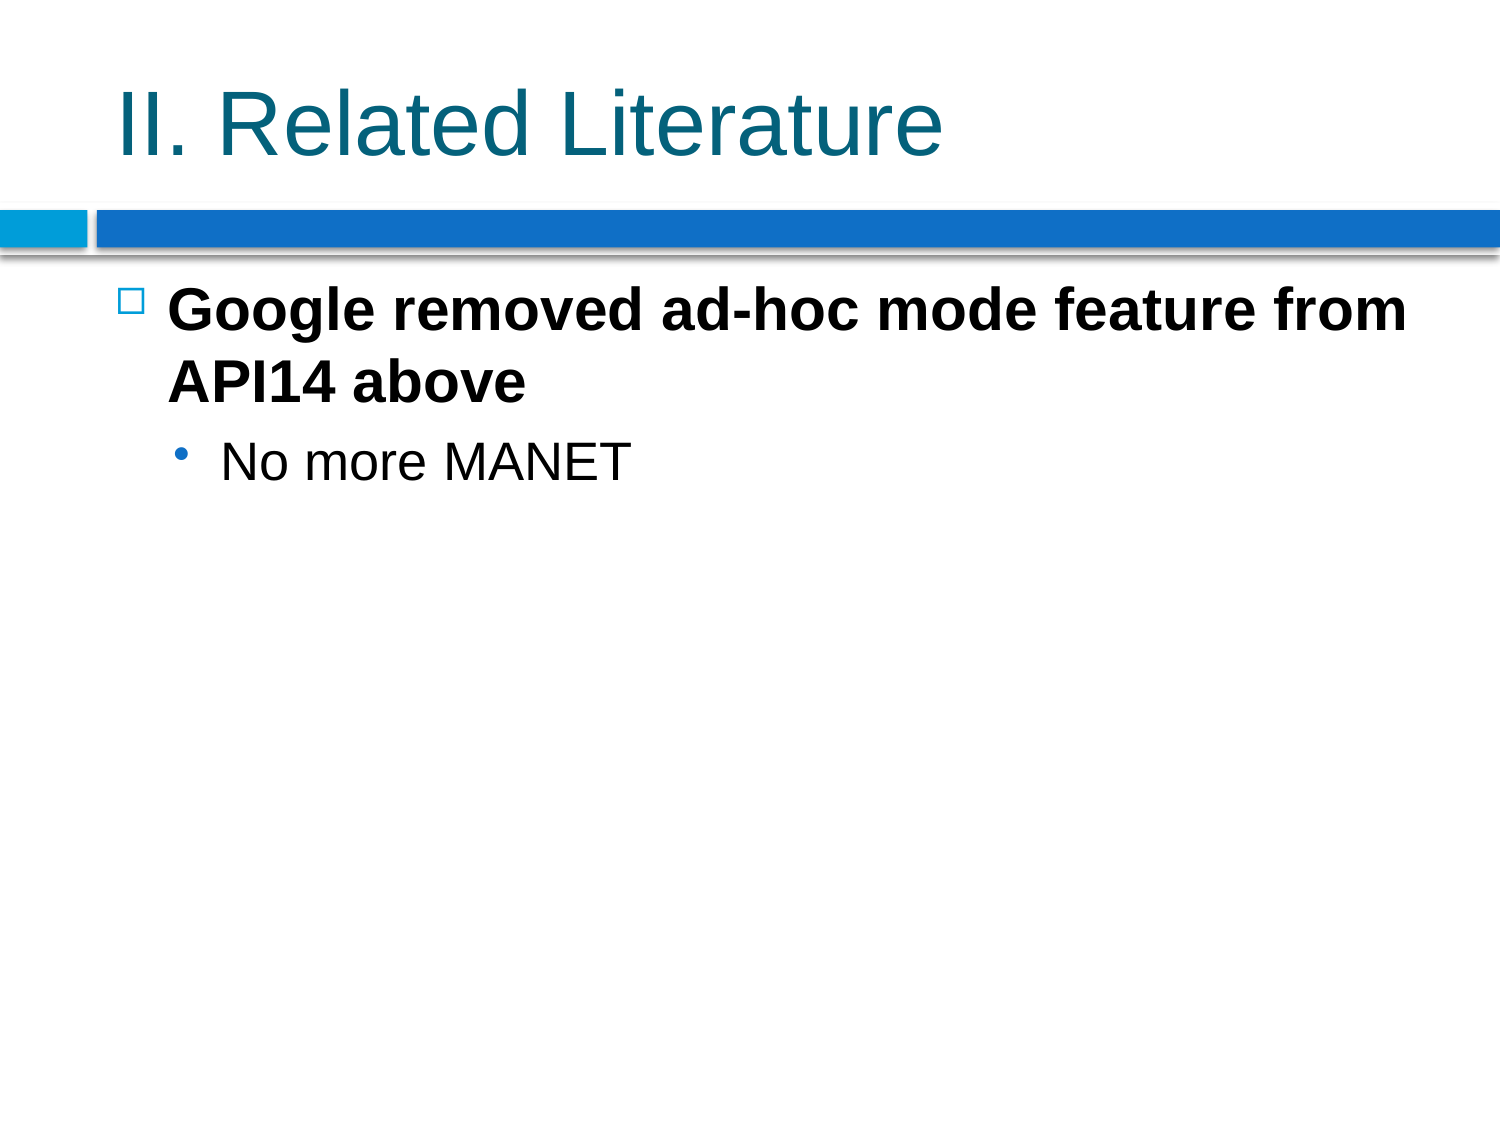

# II. Related Literature
Google removed ad-hoc mode feature from API14 above
No more MANET